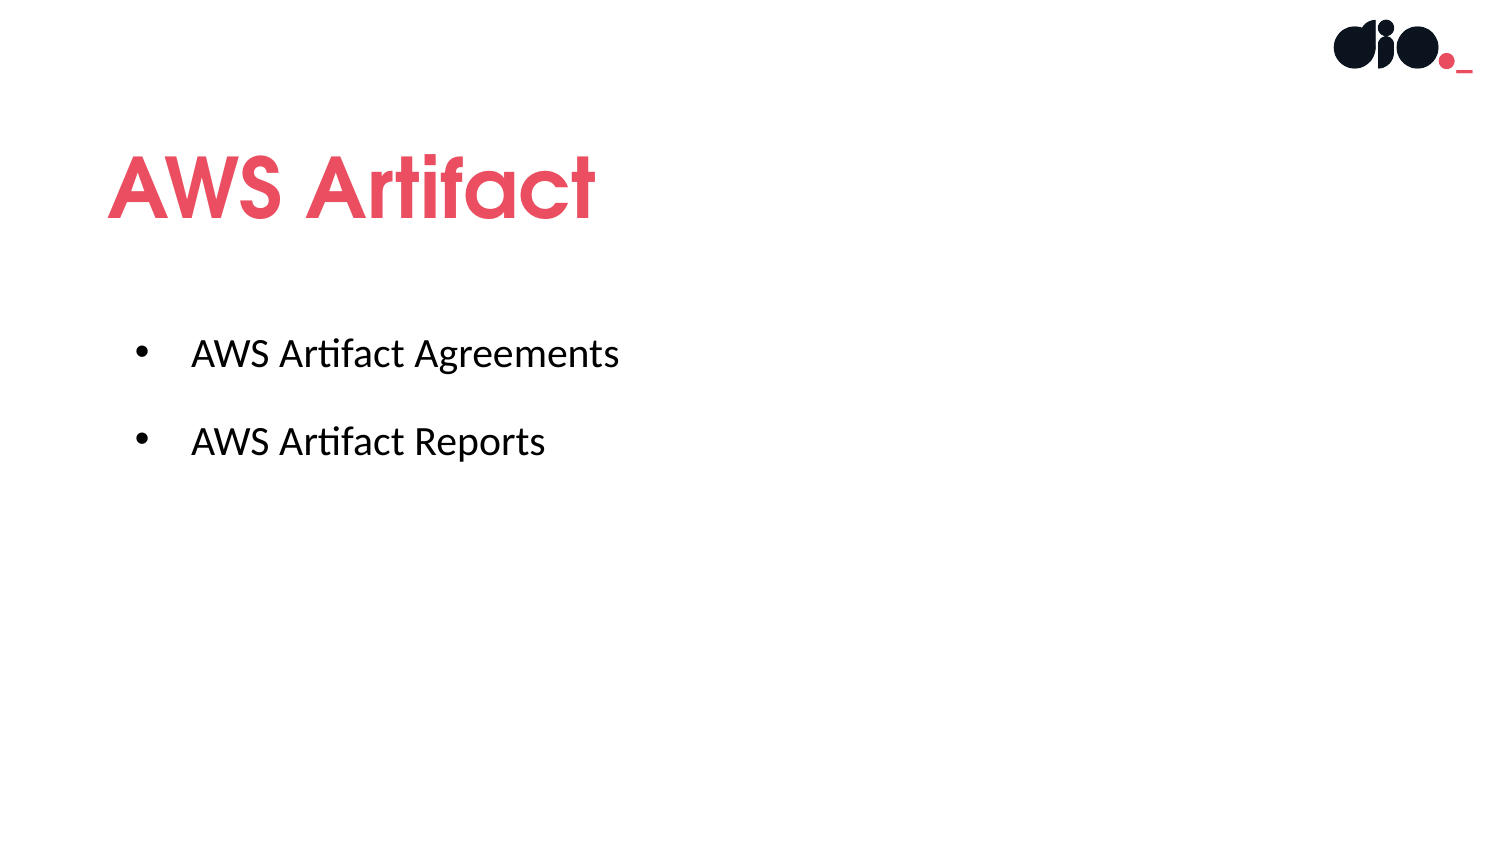

AWS Artifact
AWS Artifact Agreements
AWS Artifact Reports